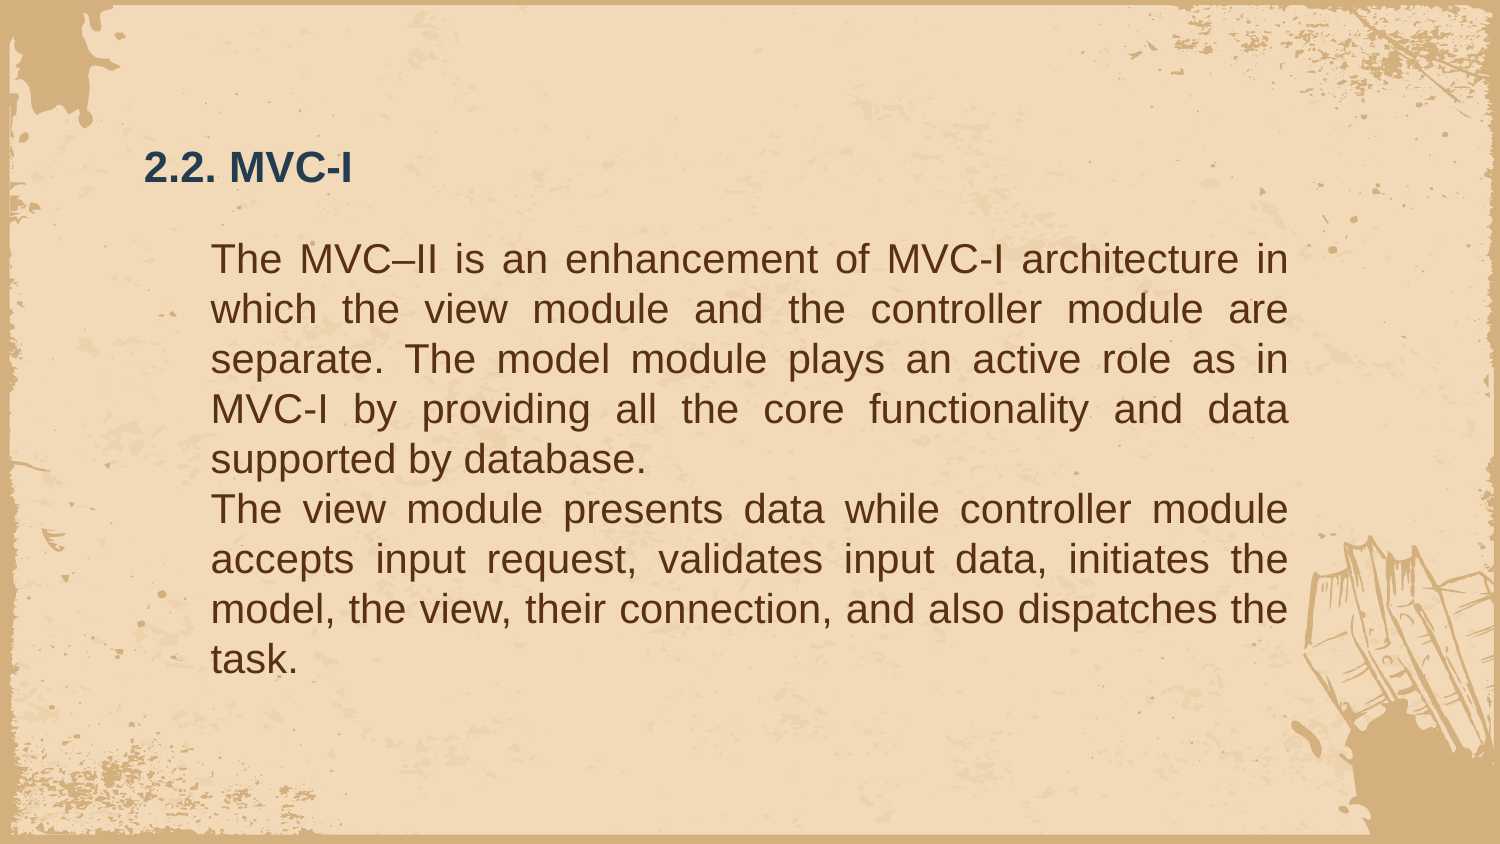

# 2.2. MVC-I
The MVC–II is an enhancement of MVC-I architecture in which the view module and the controller module are separate. The model module plays an active role as in MVC-I by providing all the core functionality and data supported by database.
The view module presents data while controller module accepts input request, validates input data, initiates the model, the view, their connection, and also dispatches the task.